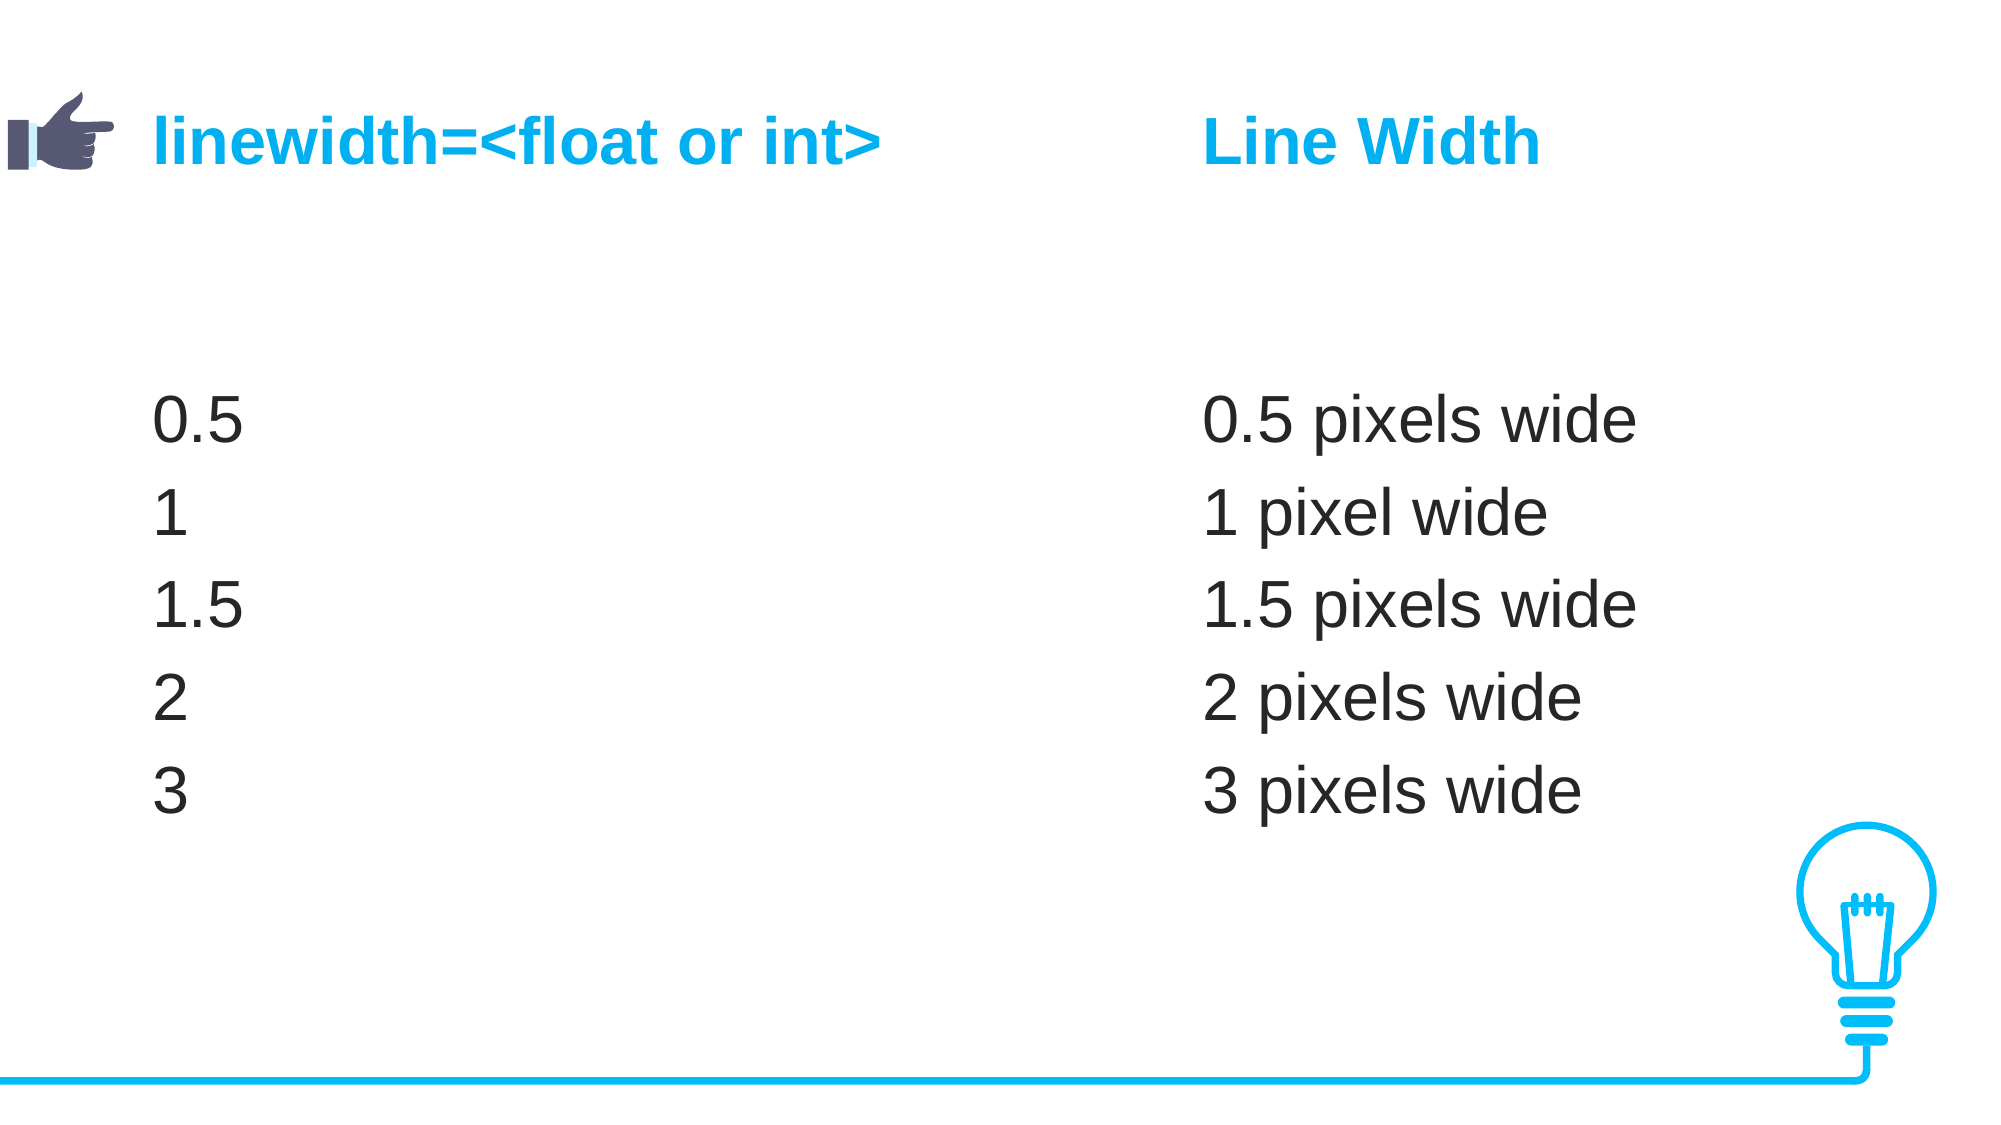

linewidth=<float or int>			Line Width

0.5							0.5 pixels wide
1							1 pixel wide
1.5							1.5 pixels wide
2							2 pixels wide
3							3 pixels wide